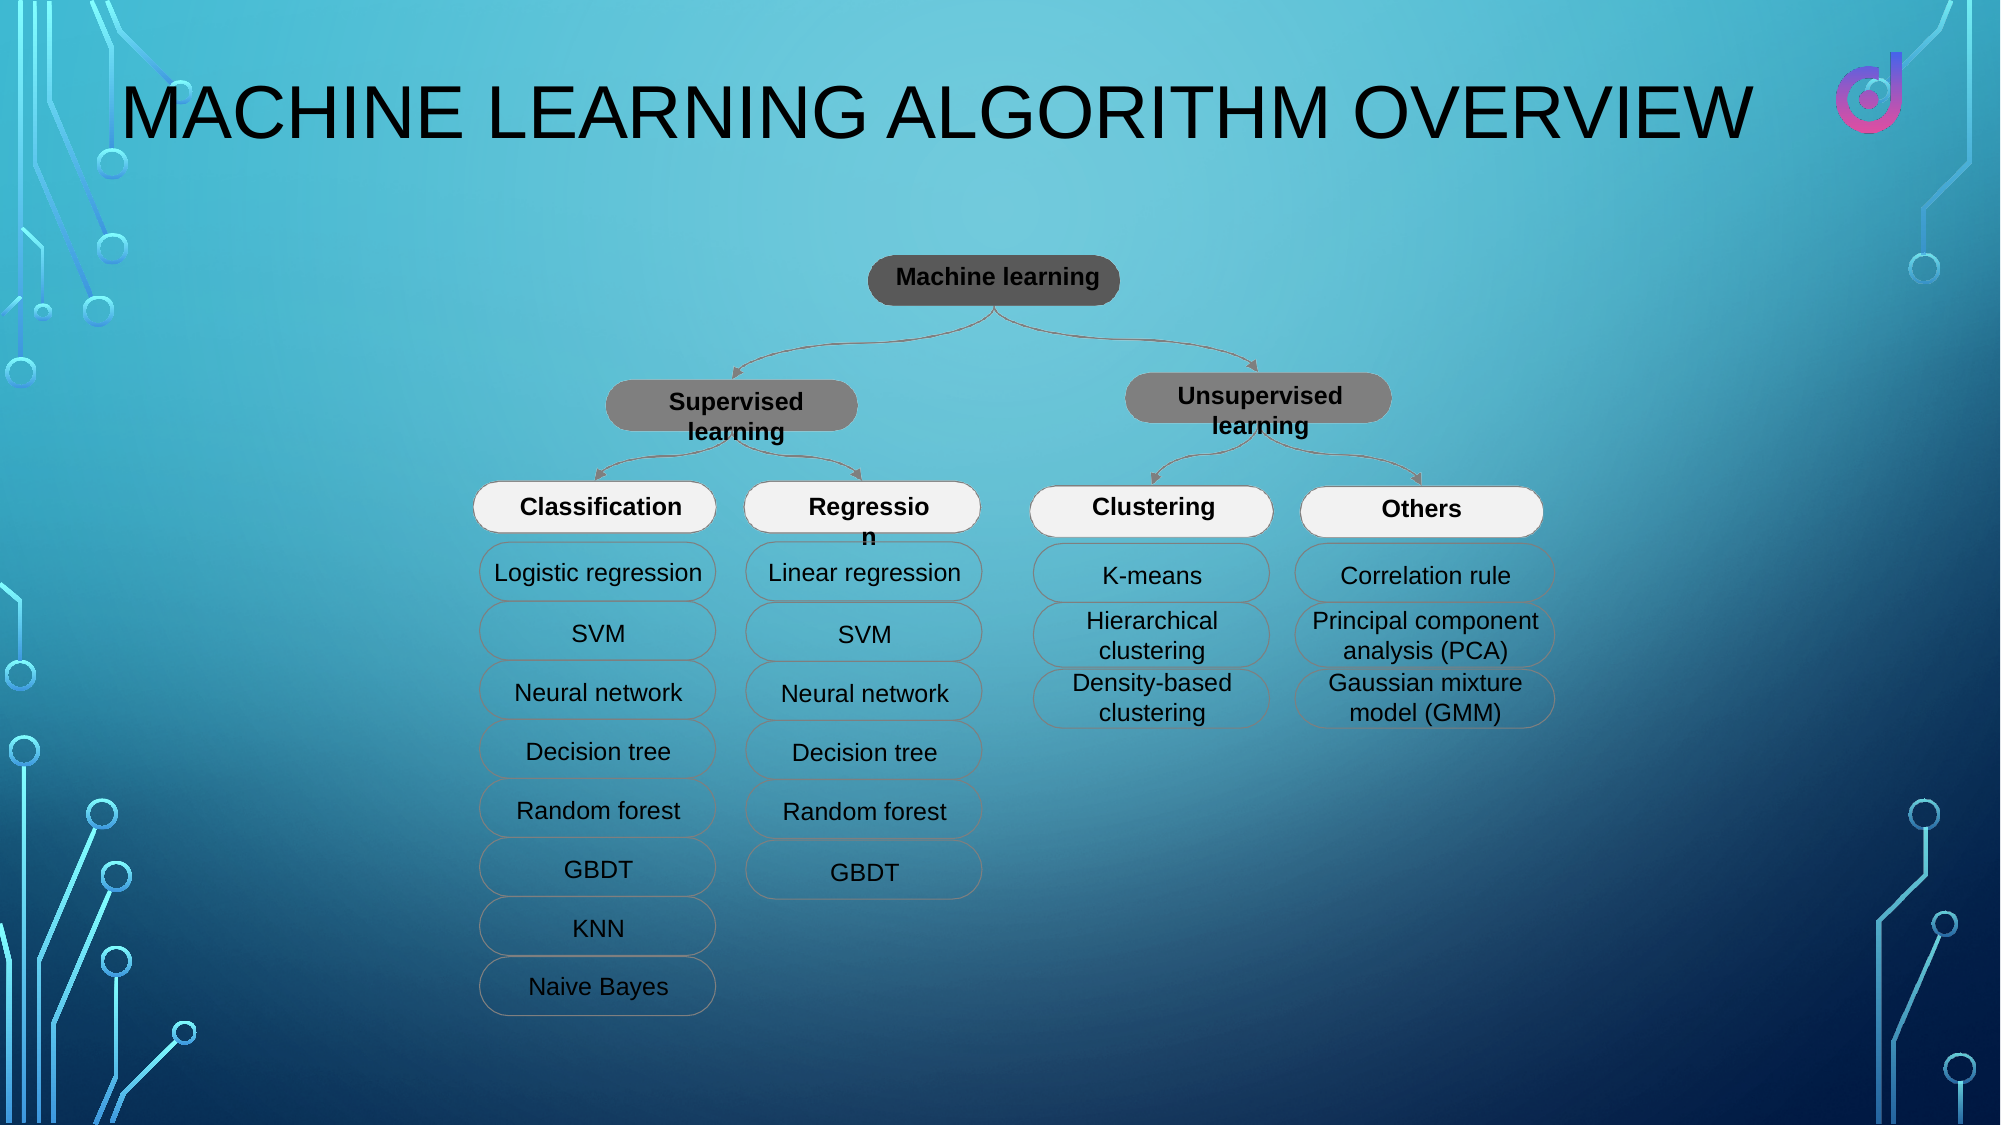

# Machine Learning Algorithm Overview

Machine learning
Unsupervised learning
Supervised learning
Classification
Regression
Clustering
Others

Linear regression
Logistic regression
Correlation rule
K-means

Hierarchical clustering
Principal component analysis (PCA)
SVM
SVM

Density-based clustering
Gaussian mixture model (GMM)

Neural network
Neural network

Decision tree
Decision tree

Random forest
Random forest

GBDT
GBDT

KNN

Naive Bayes